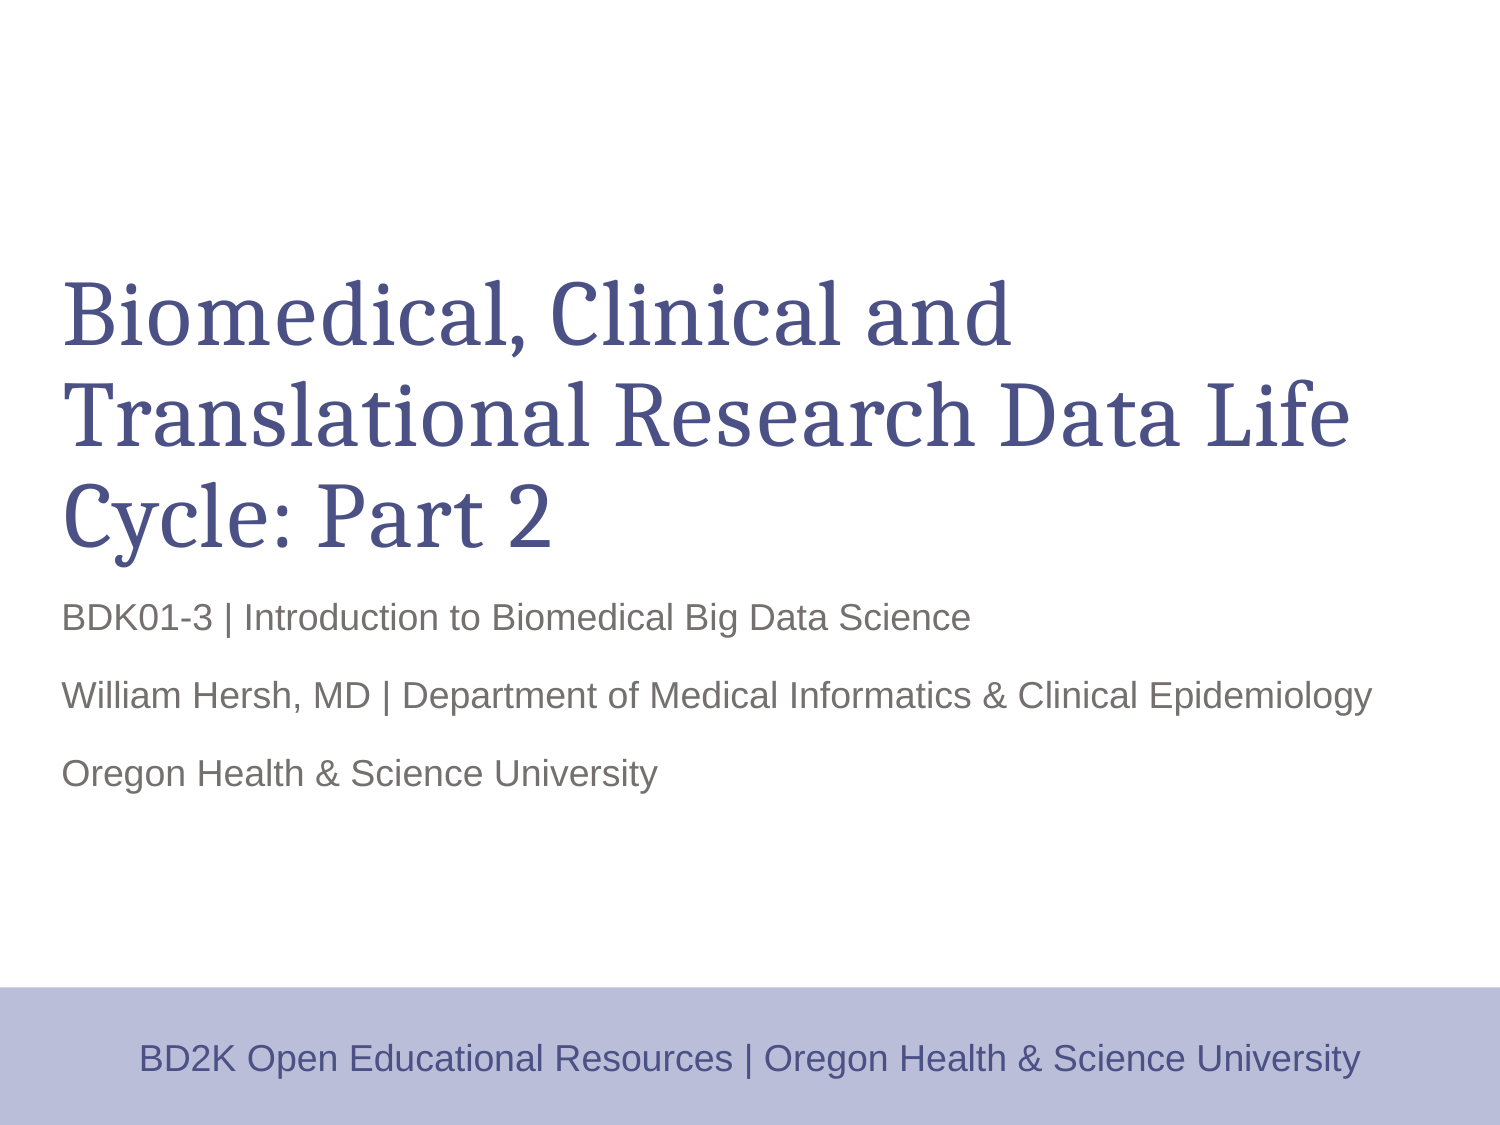

# Biomedical, Clinical and Translational Research Data Life Cycle: Part 2
BDK01-3 | Introduction to Biomedical Big Data Science
William Hersh, MD | Department of Medical Informatics & Clinical Epidemiology
Oregon Health & Science University